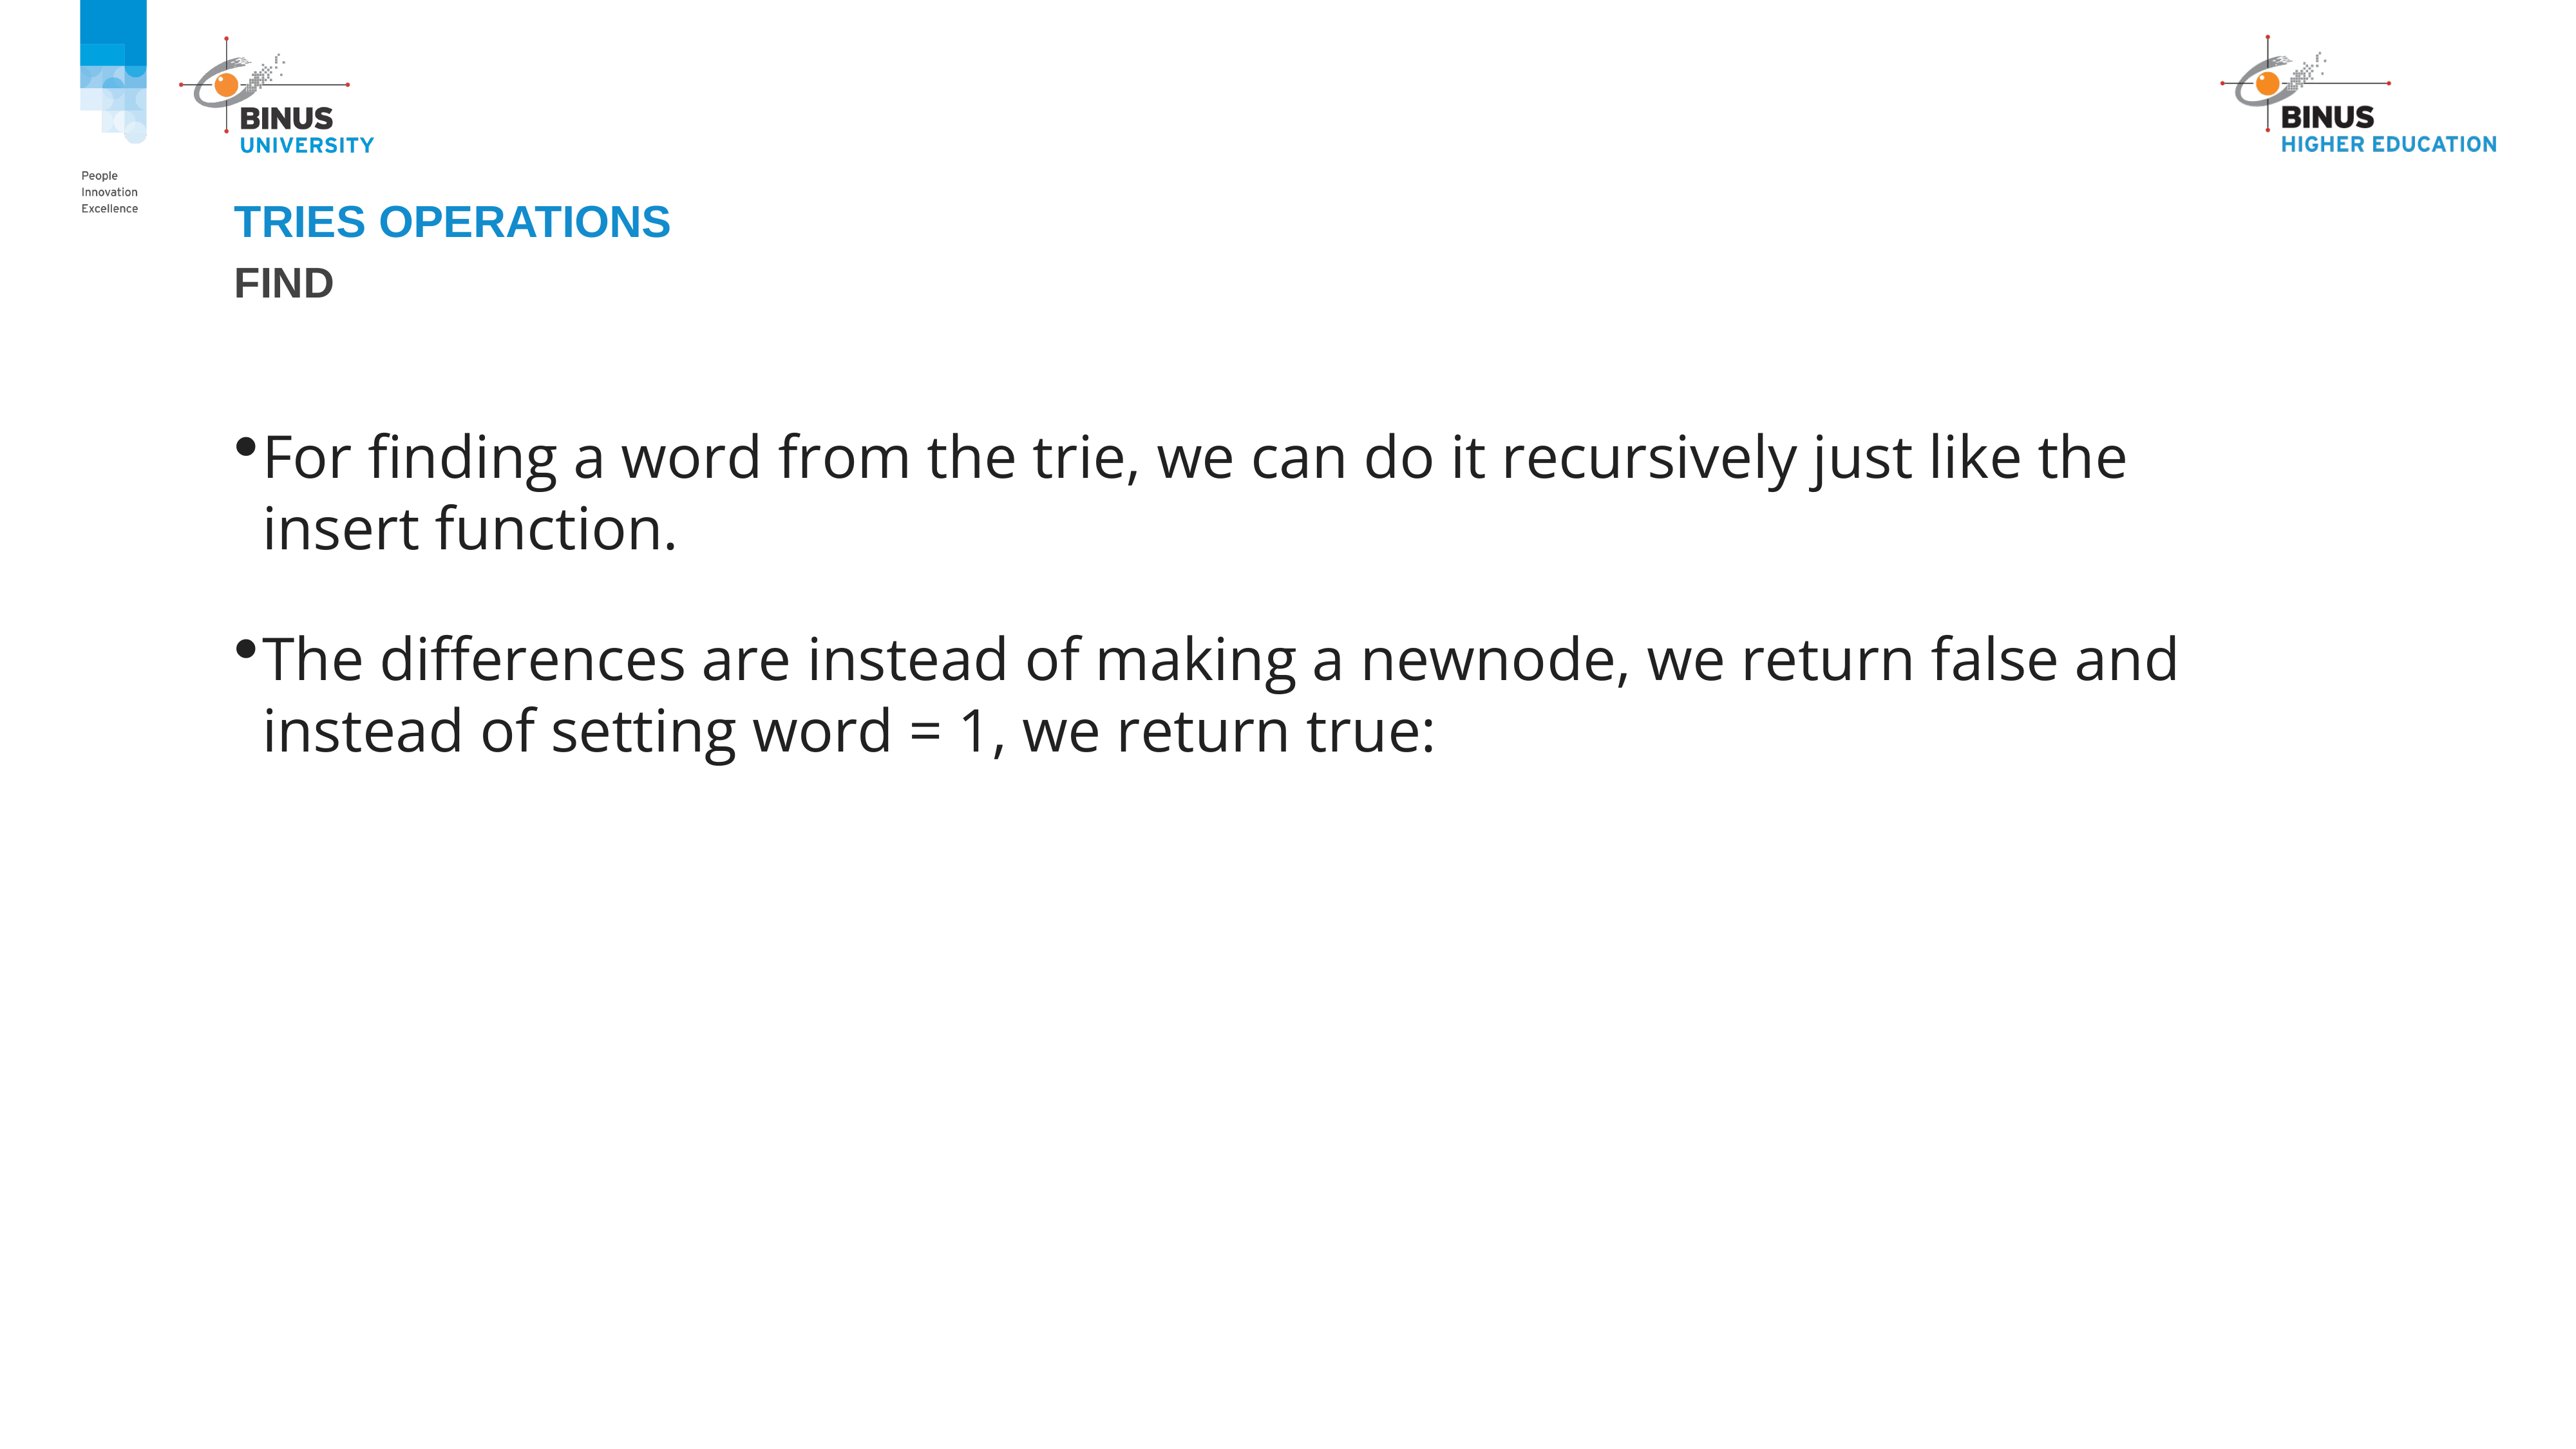

# TRIES OPERATIONS
FIND
For finding a word from the trie, we can do it recursively just like the insert function.
The differences are instead of making a newnode, we return false and instead of setting word = 1, we return true: